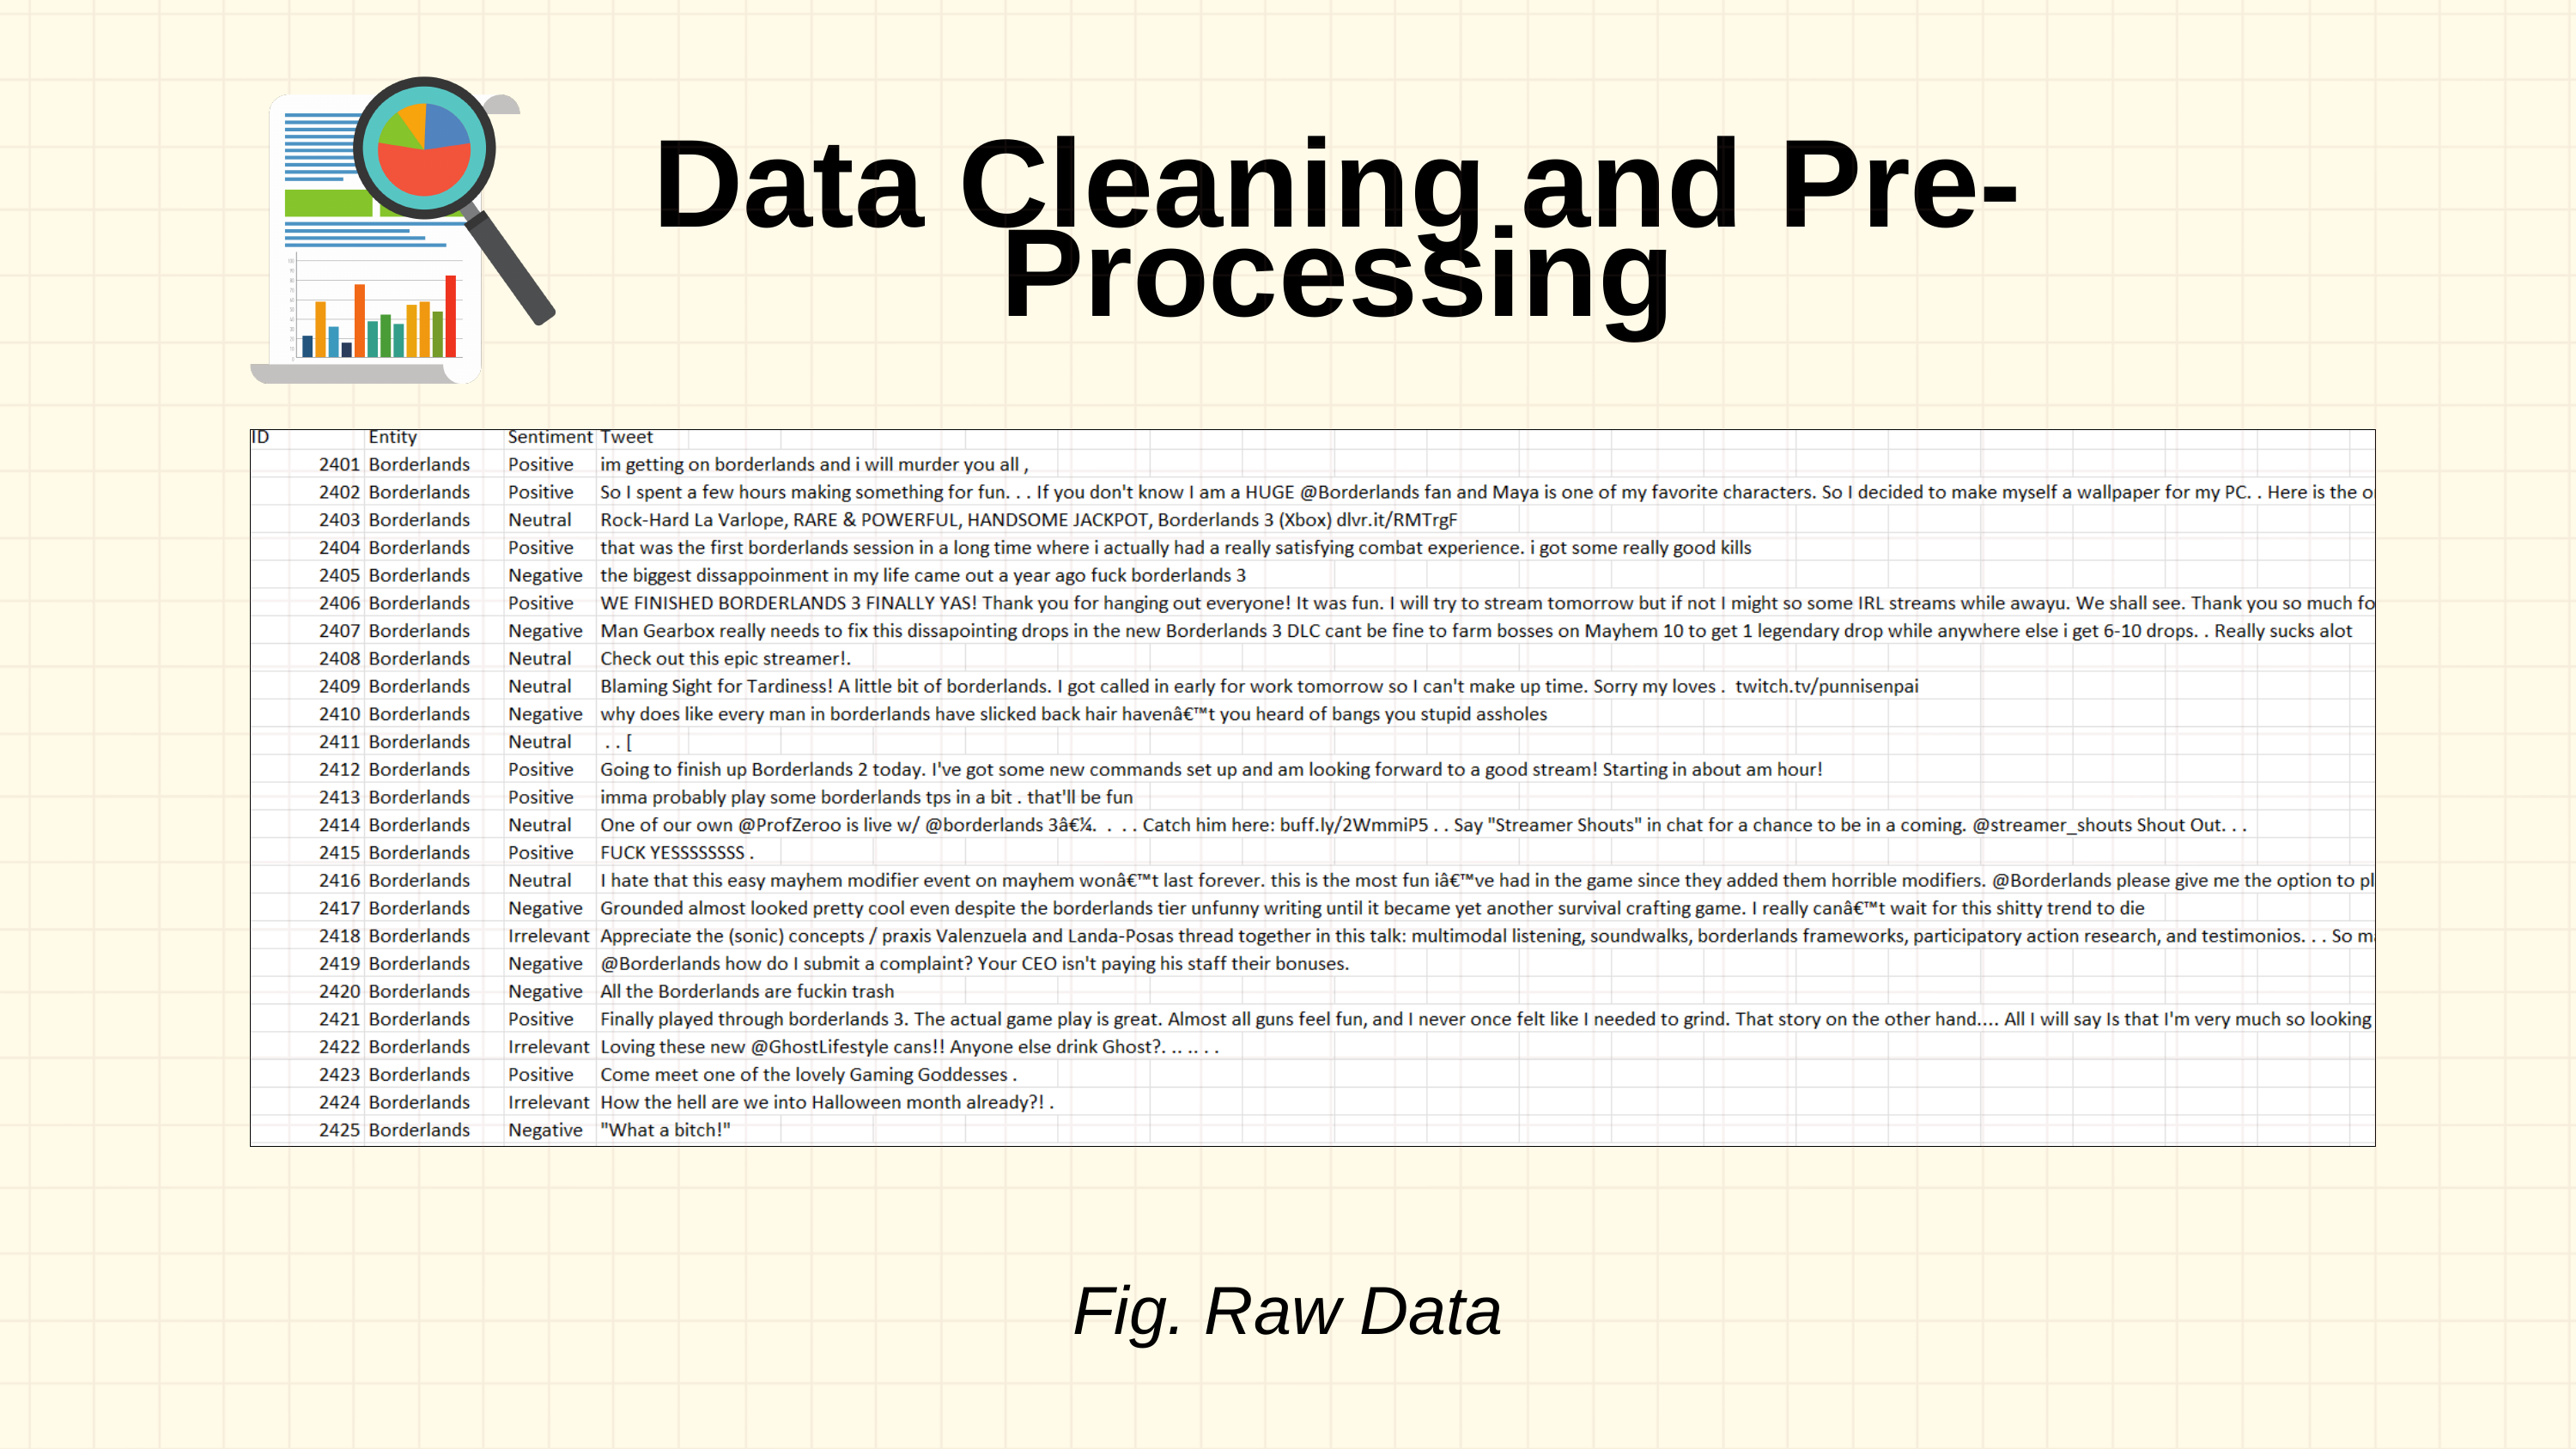

Data Cleaning and Pre-Processing

Fig. Raw Data